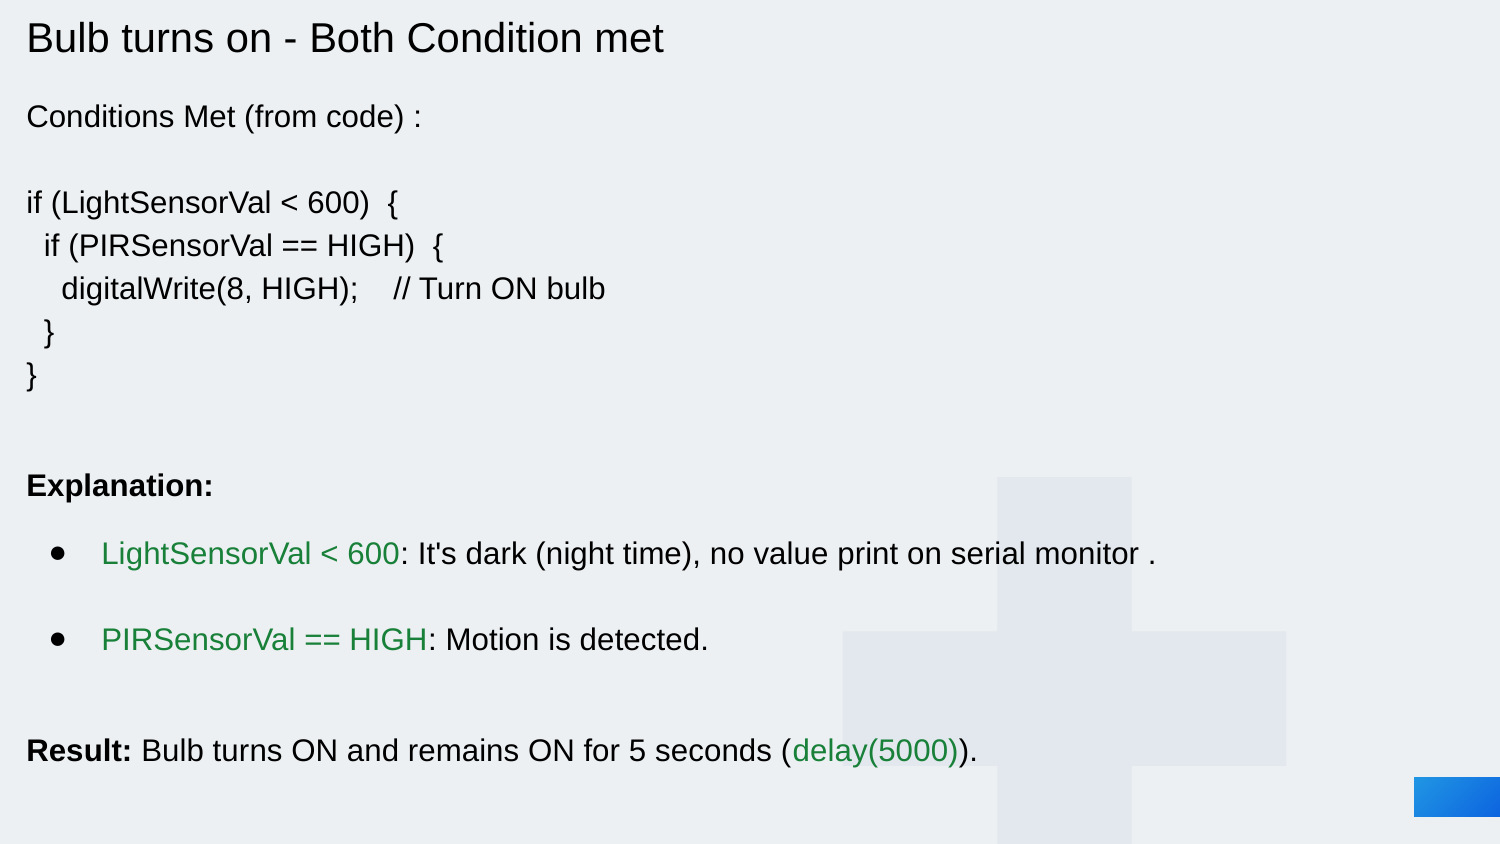

# Bulb turns on - Both Condition met
Conditions Met (from code) :

if (LightSensorVal < 600)  {
  if (PIRSensorVal == HIGH)  {
    digitalWrite(8, HIGH);    // Turn ON bulb
  }
}

Explanation:
LightSensorVal < 600: It's dark (night time), no value print on serial monitor .
PIRSensorVal == HIGH: Motion is detected.

Result: Bulb turns ON and remains ON for 5 seconds (delay(5000)).